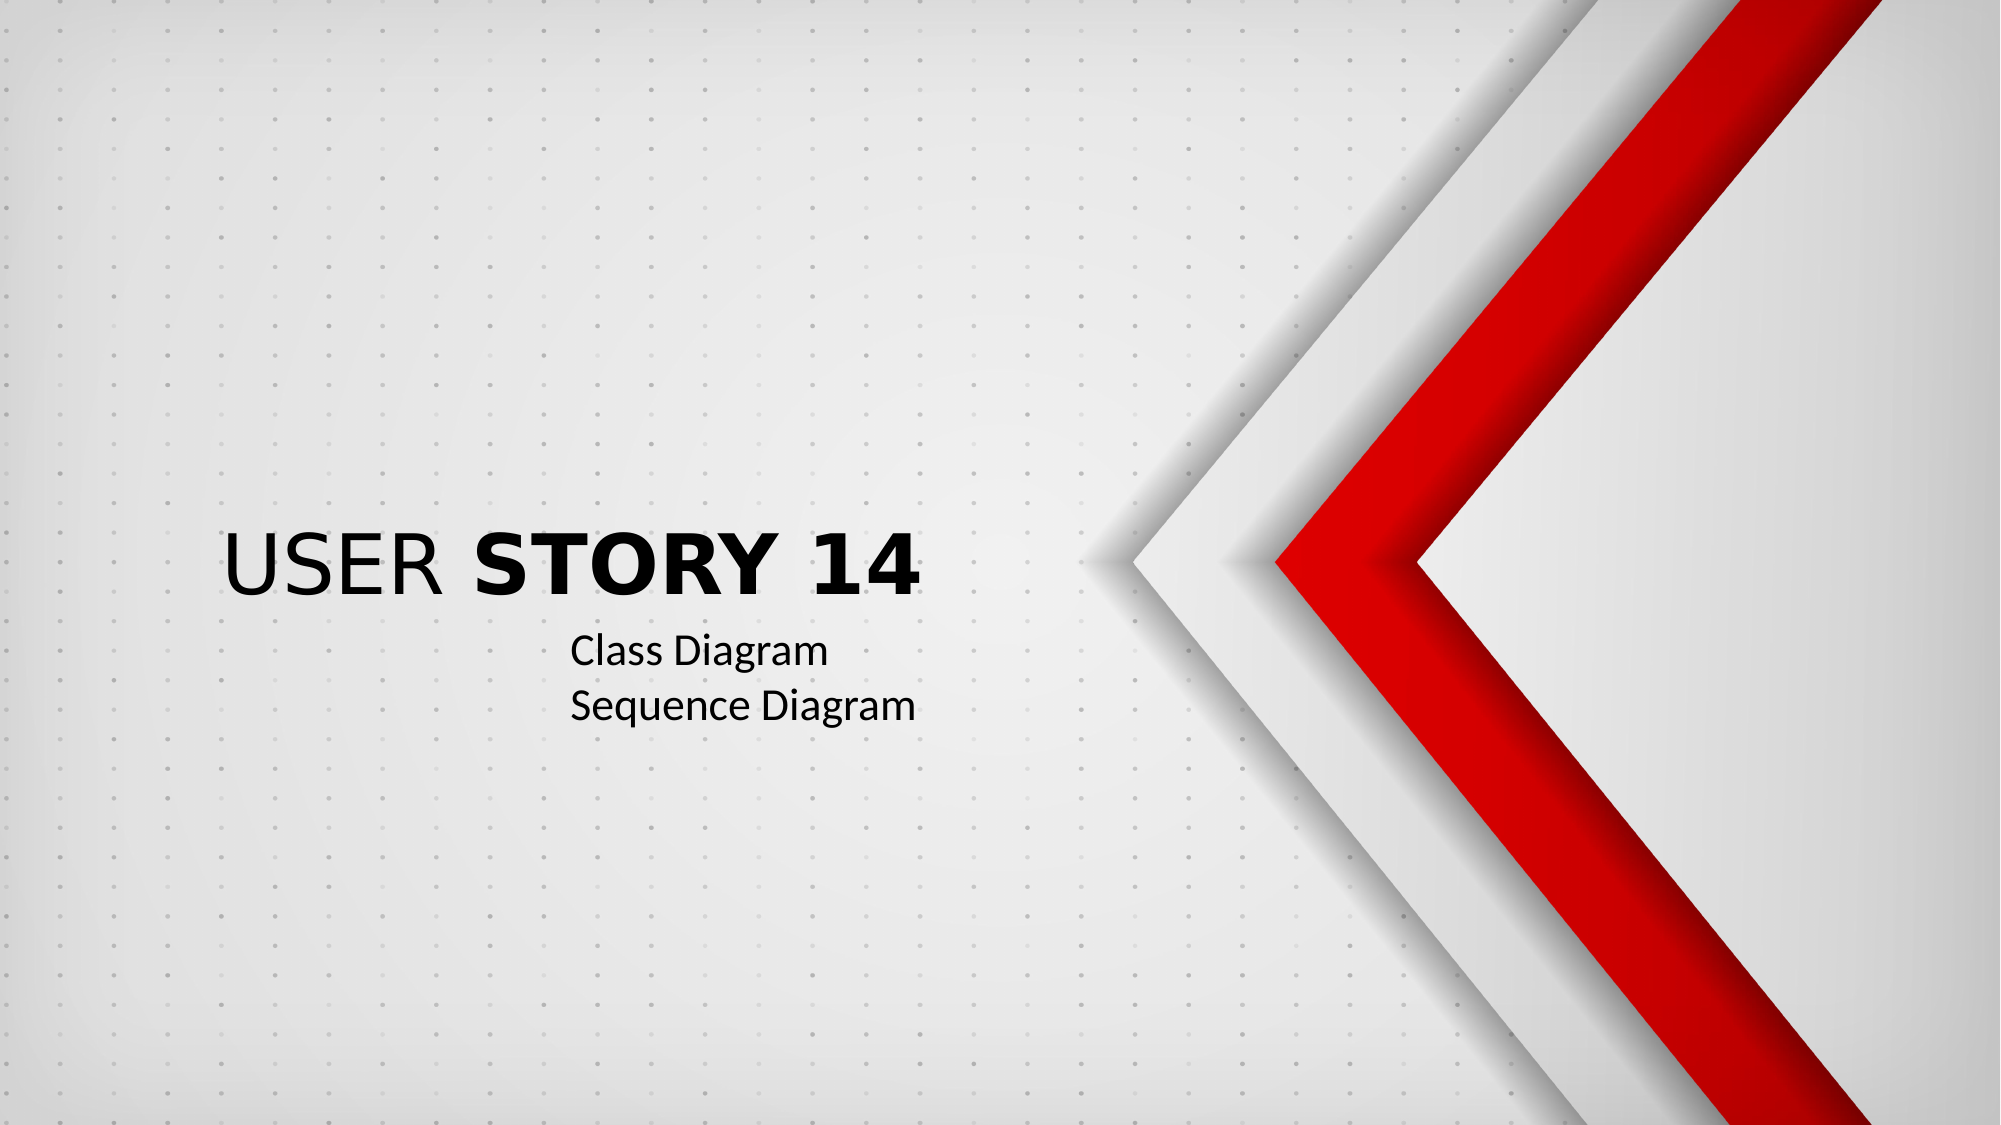

USER STORY 14

Class Diagram
Sequence Diagram